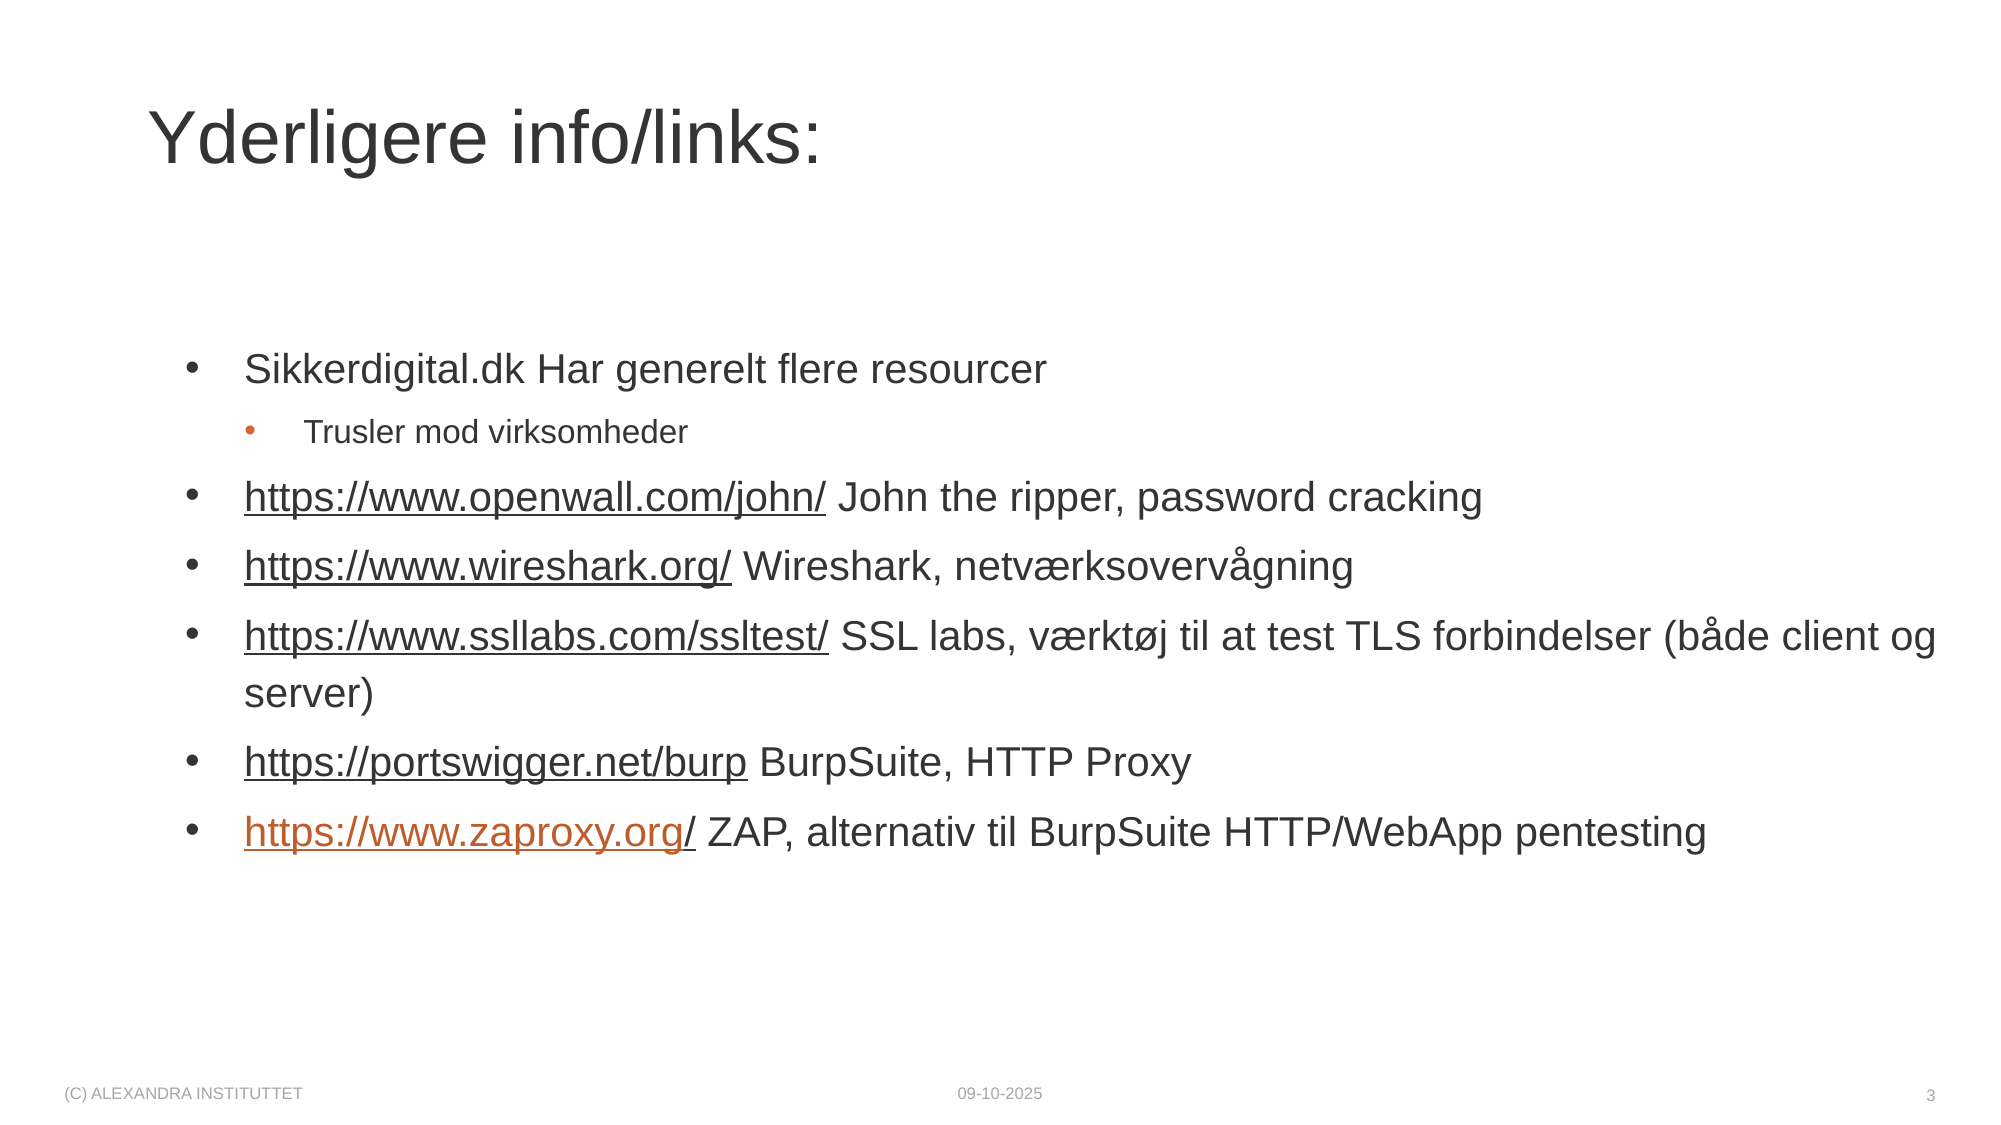

# Yderligere info/links:

Sikkerdigital.dk Har generelt flere resourcer
Trusler mod virksomheder
https://www.openwall.com/john/ John the ripper, password cracking
https://www.wireshark.org/ Wireshark, netværksovervågning
https://www.ssllabs.com/ssltest/ SSL labs, værktøj til at test TLS forbindelser (både client og server)
https://portswigger.net/burp BurpSuite, HTTP Proxy
https://www.zaproxy.org/ ZAP, alternativ til BurpSuite HTTP/WebApp pentesting

(c) Alexandra Instituttet
09-10-2025
3